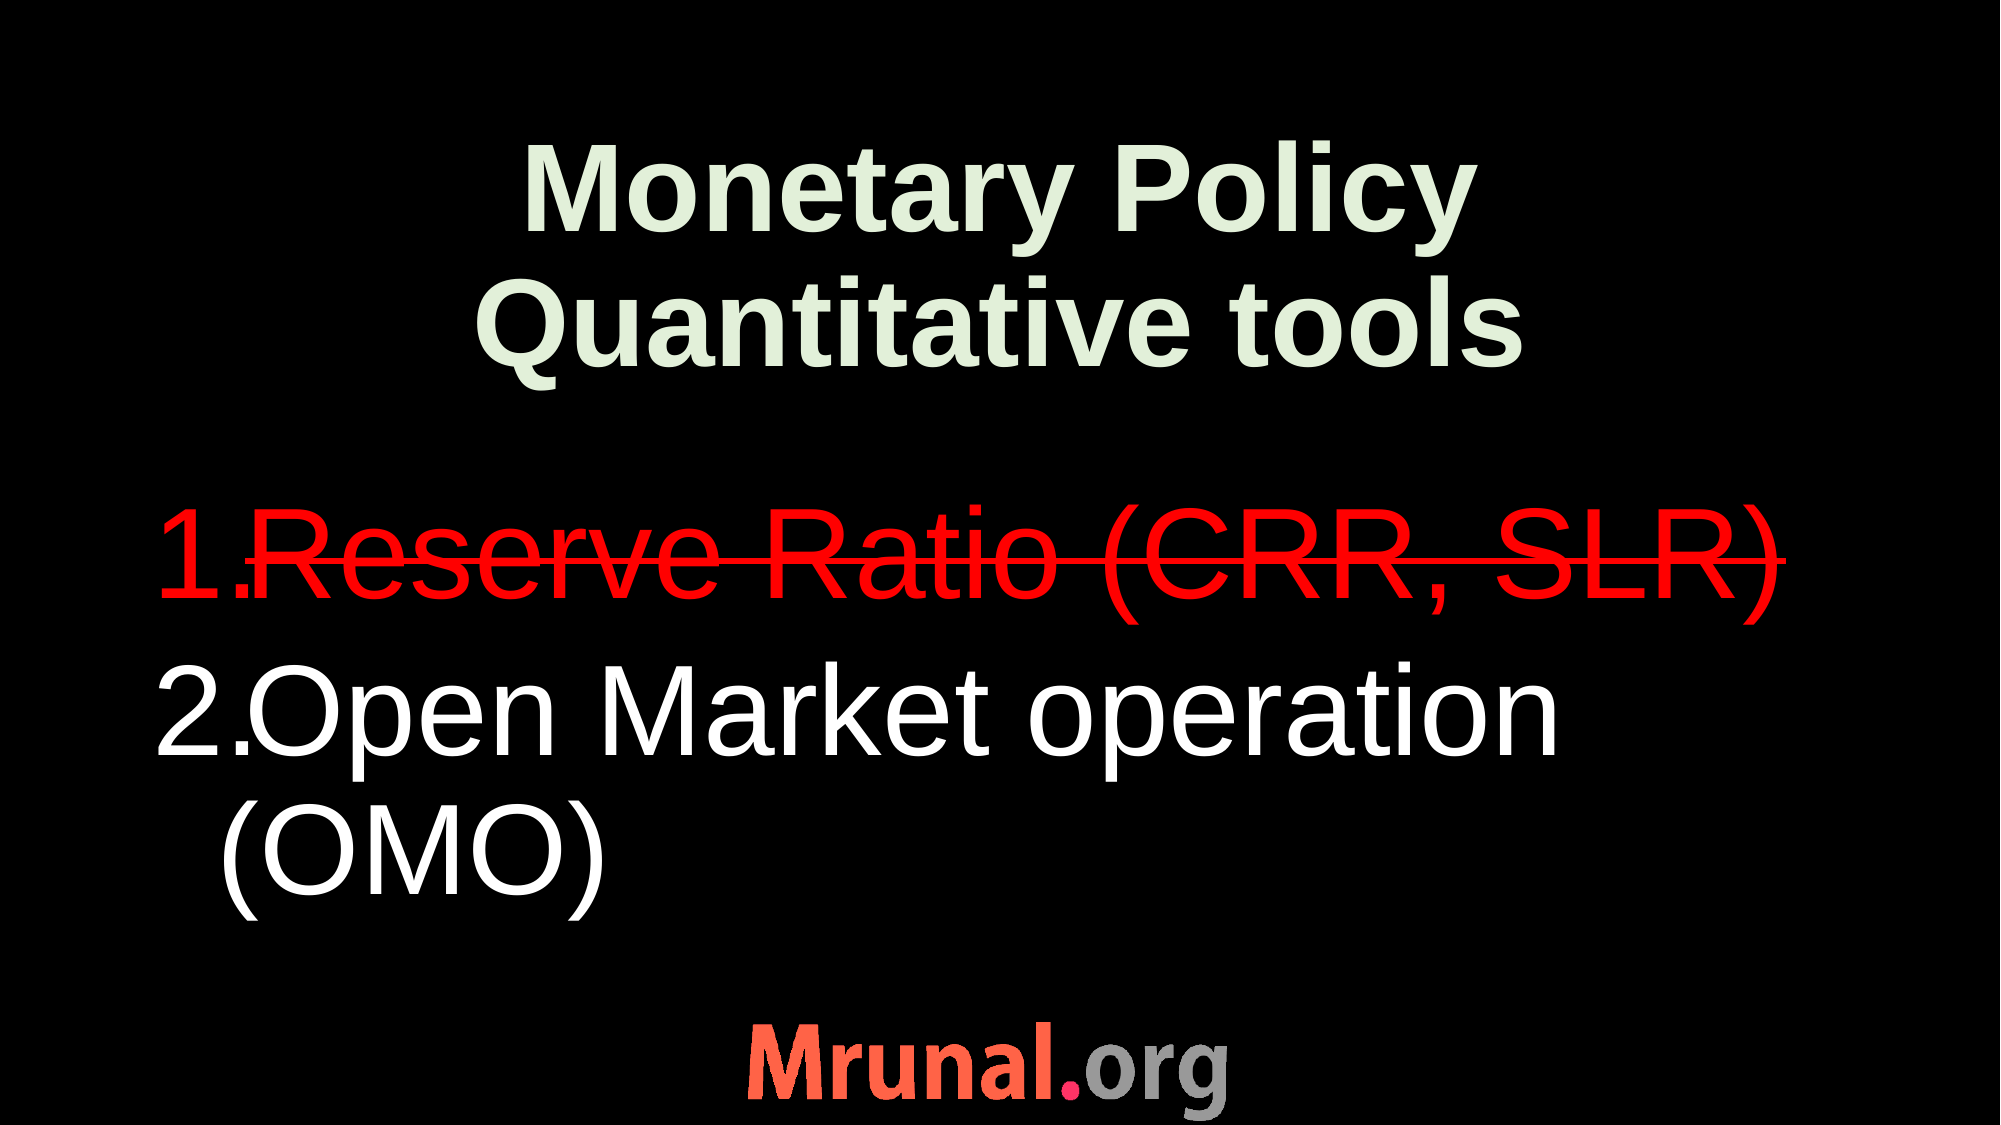

# Monetary Policy Quantitative tools
Reserve Ratio (CRR, SLR)
Open Market operation (OMO)